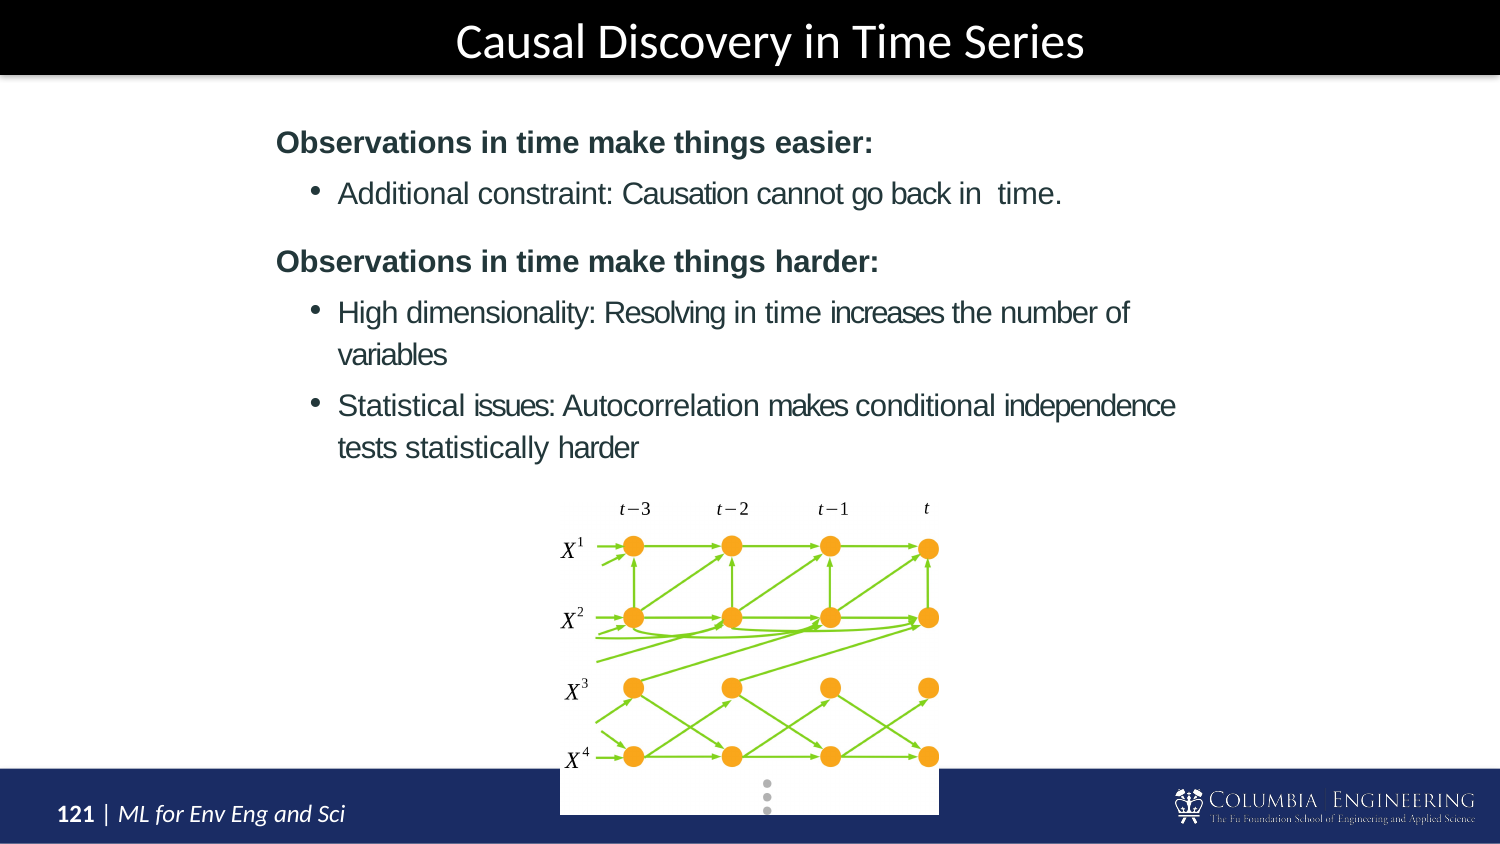

# Causal Discovery in Time Series
Observations in time make things easier:
Additional constraint: Causation cannot go back in time.
Observations in time make things harder:
High dimensionality: Resolving in time increases the number of  variables
Statistical issues: Autocorrelation makes conditional independence  tests statistically harder

42